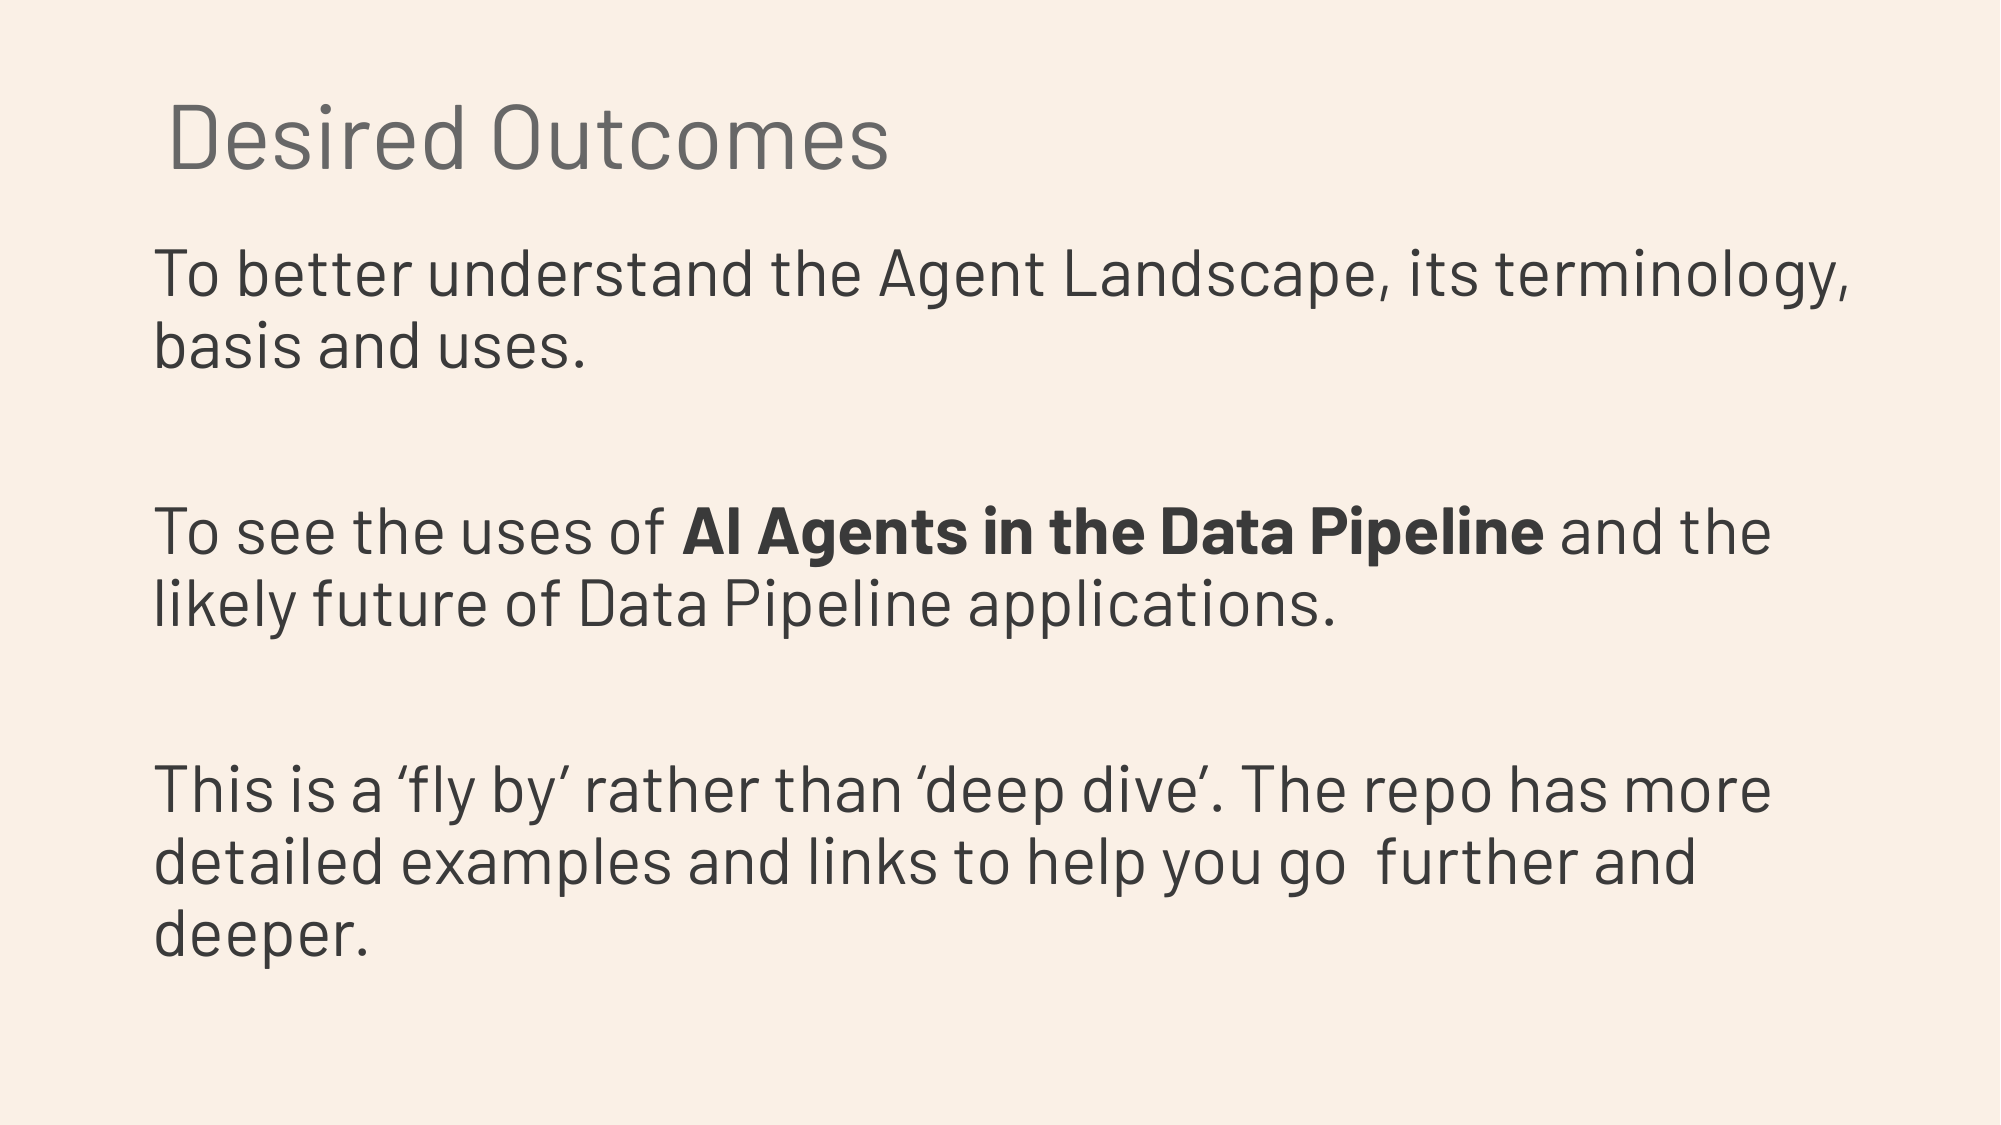

# Desired Outcomes
To better understand the Agent Landscape, its terminology, basis and uses.

To see the uses of AI Agents in the Data Pipeline and the likely future of Data Pipeline applications.

This is a ‘fly by’ rather than ‘deep dive’. The repo has more detailed examples and links to help you go  further and deeper.